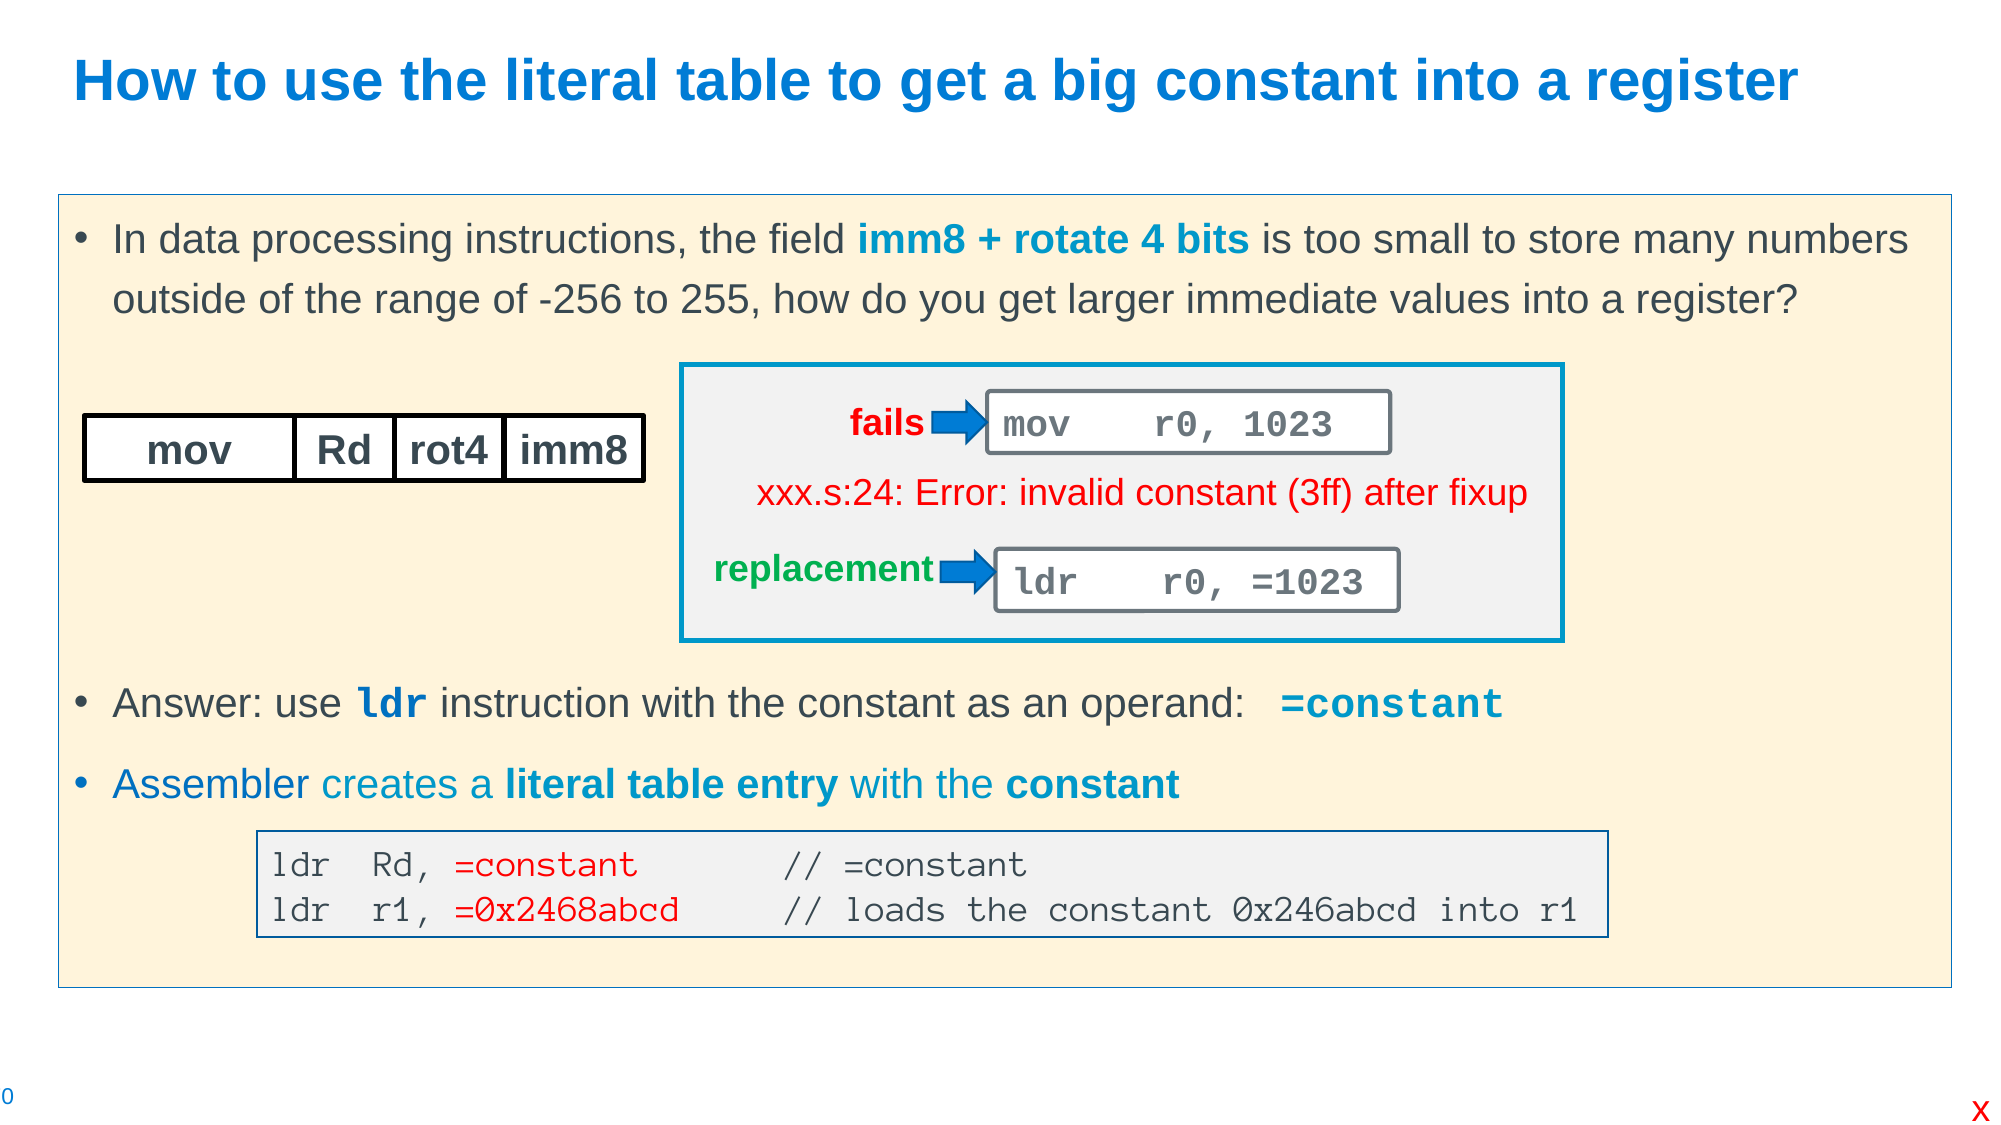

# How to use the literal table to get a big constant into a register
In data processing instructions, the field imm8 + rotate 4 bits is too small to store many numbers outside of the range of -256 to 255, how do you get larger immediate values into a register?

Answer: use ldr instruction with the constant as an operand:   =constant
Assembler creates a literal table entry with the constant

mov	r0, 1023
fails

xxx.s:24: Error: invalid constant (3ff) after fixup
replacement
ldr	r0, =1023

mov
Rd
rot4
imm8
ldr  Rd, =constant       // =constant
ldr  r1, =0x2468abcd     // loads the constant 0x246abcd into r1
x